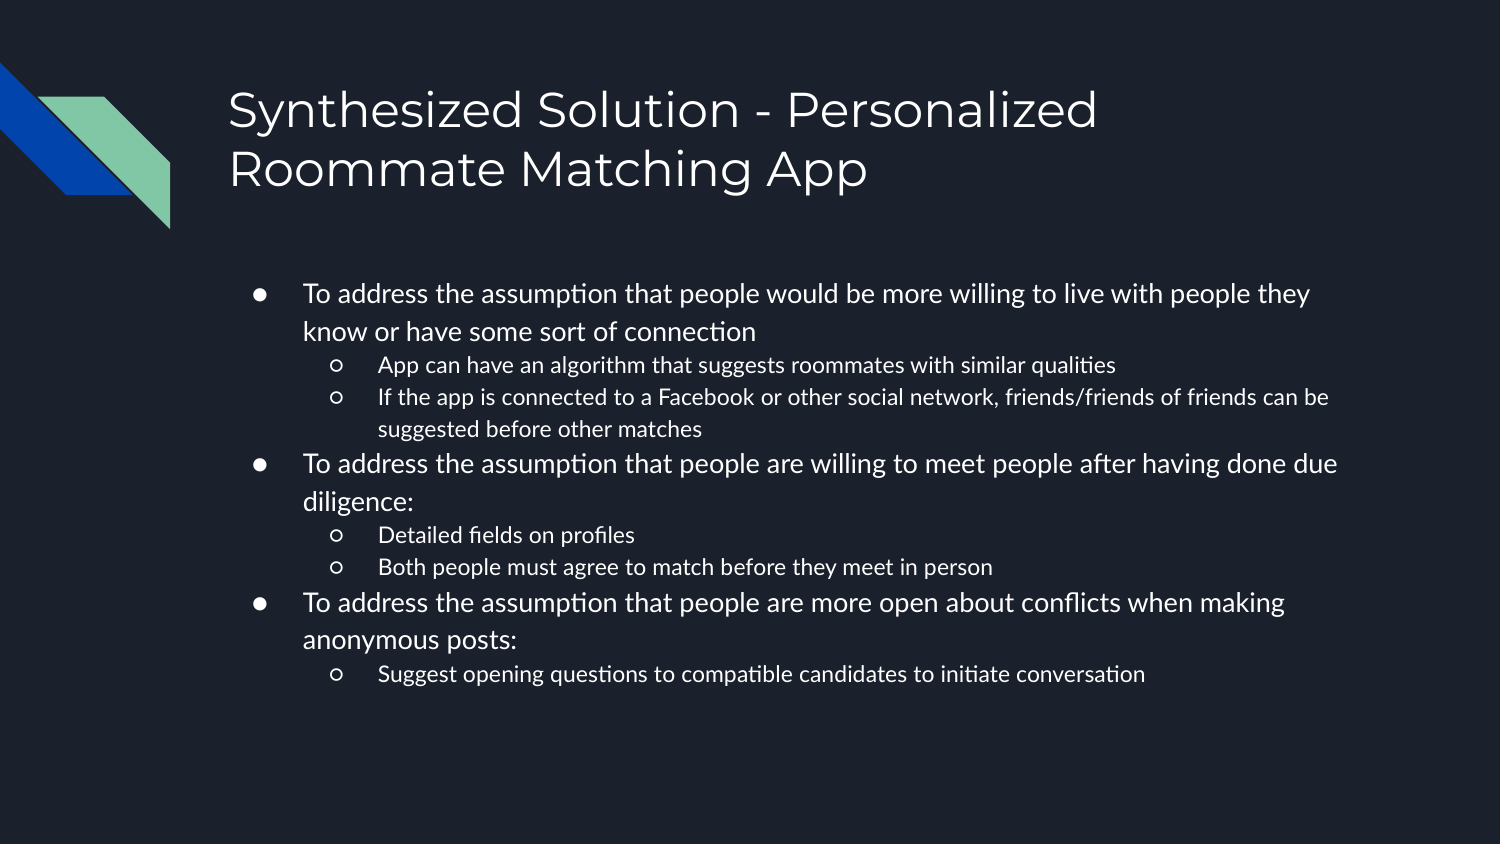

# Synthesized Solution - Personalized Roommate Matching App
To address the assumption that people would be more willing to live with people they know or have some sort of connection
App can have an algorithm that suggests roommates with similar qualities
If the app is connected to a Facebook or other social network, friends/friends of friends can be suggested before other matches
To address the assumption that people are willing to meet people after having done due diligence:
Detailed fields on profiles
Both people must agree to match before they meet in person
To address the assumption that people are more open about conflicts when making anonymous posts:
Suggest opening questions to compatible candidates to initiate conversation